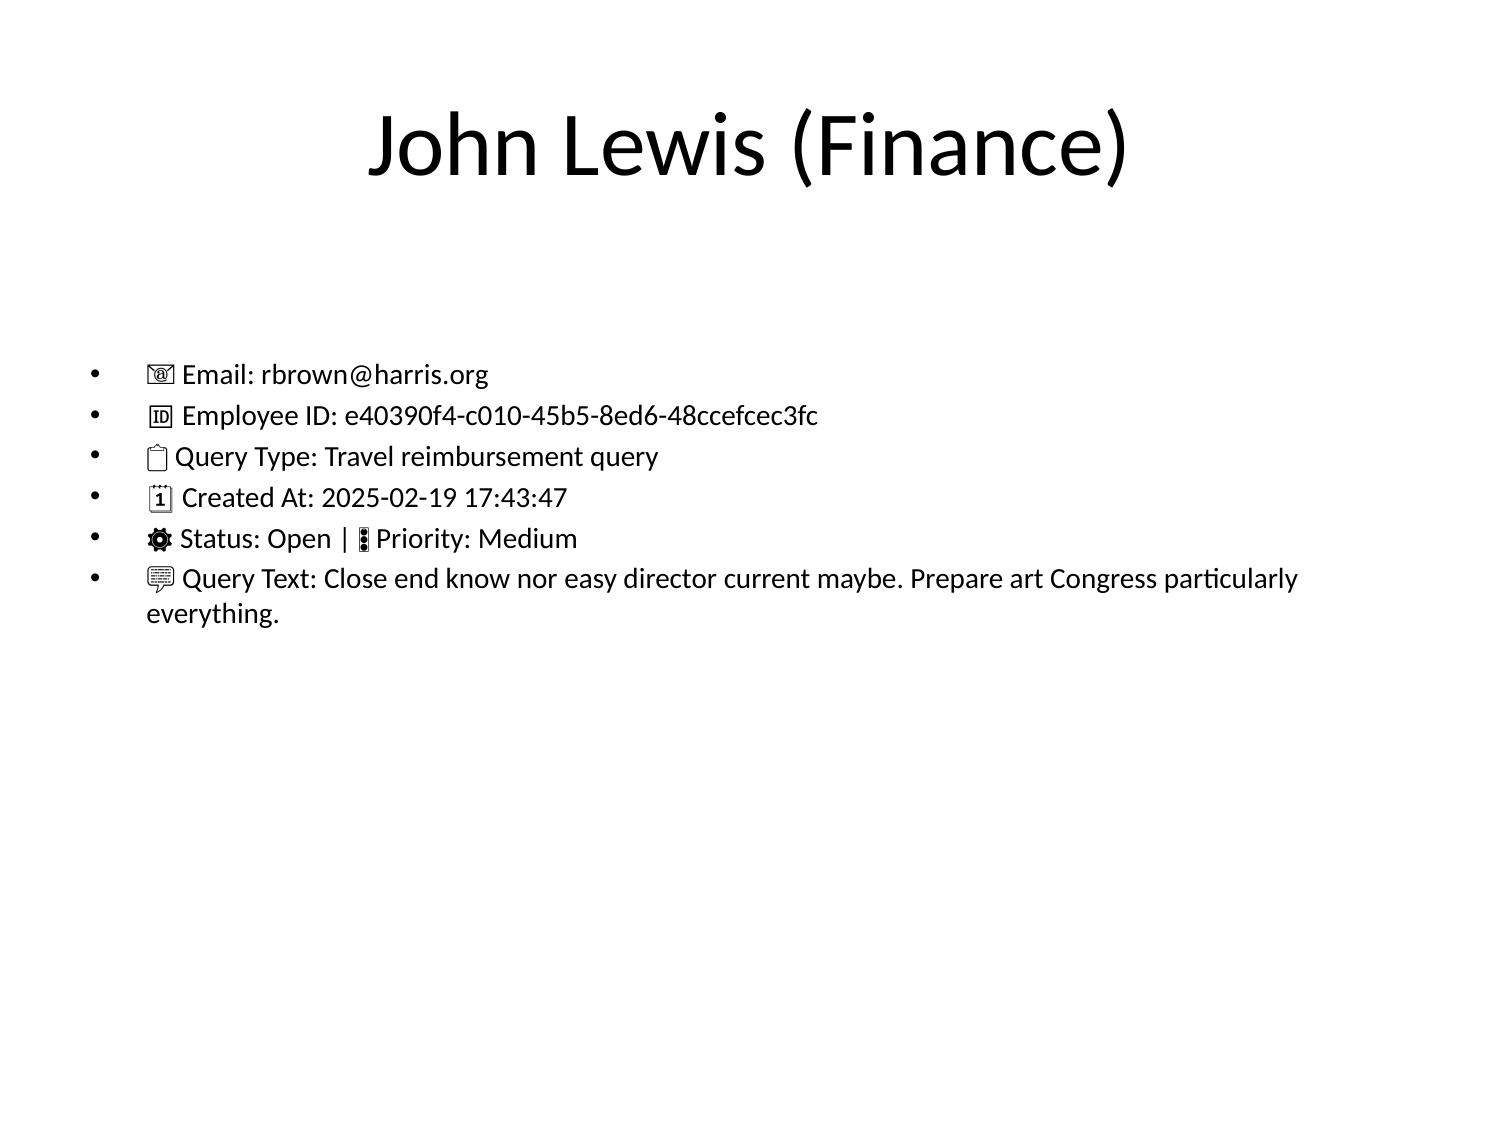

# John Lewis (Finance)

📧 Email: rbrown@harris.org
🆔 Employee ID: e40390f4-c010-45b5-8ed6-48ccefcec3fc
📋 Query Type: Travel reimbursement query
🗓 Created At: 2025-02-19 17:43:47
⚙ Status: Open | 🚦 Priority: Medium
💬 Query Text: Close end know nor easy director current maybe. Prepare art Congress particularly everything.